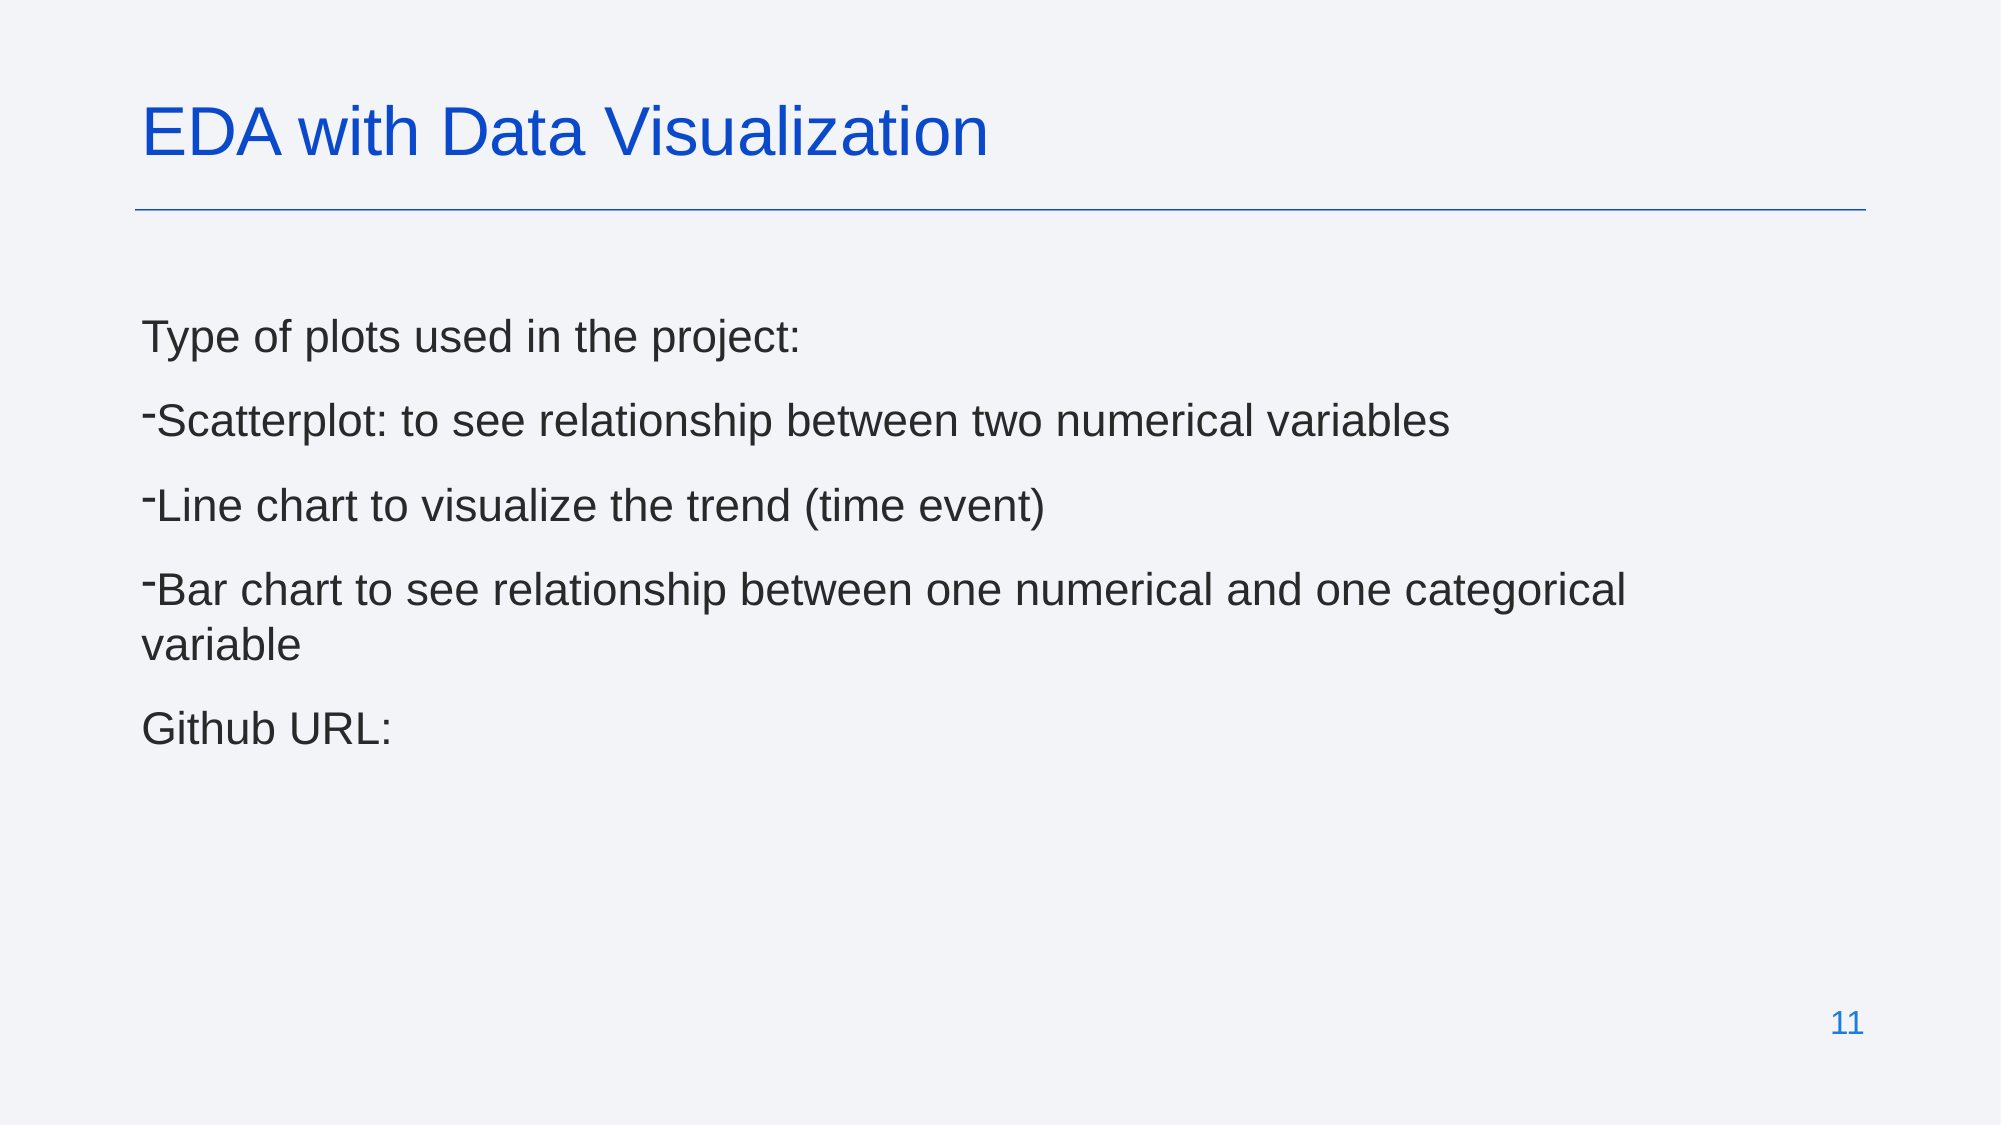

EDA with Data Visualization
Type of plots used in the project:
Scatterplot: to see relationship between two numerical variables
Line chart to visualize the trend (time event)
Bar chart to see relationship between one numerical and one categorical variable
Github URL:

11